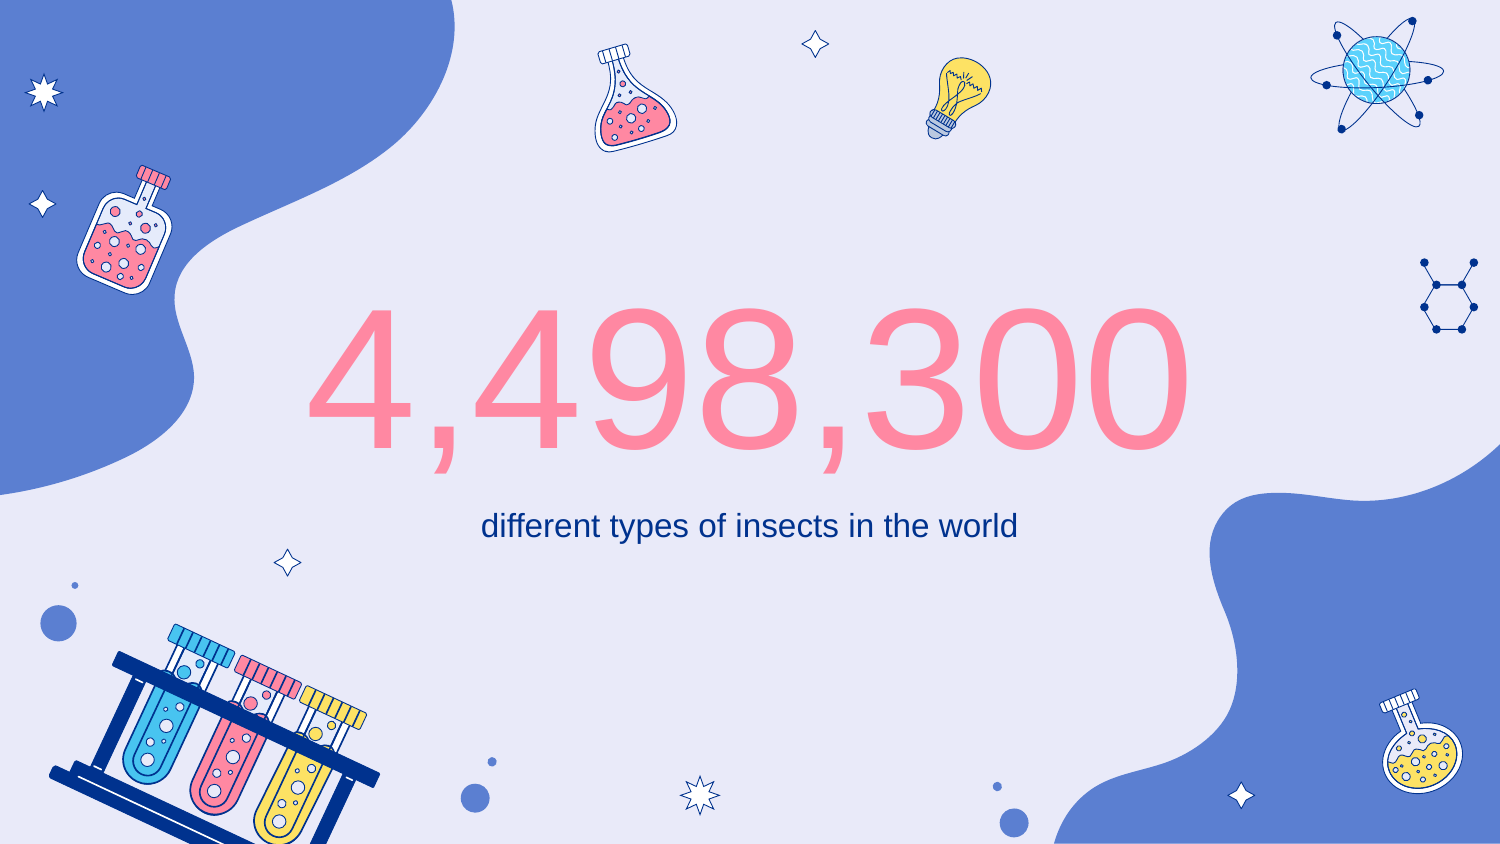

# 4,498,300
different types of insects in the world